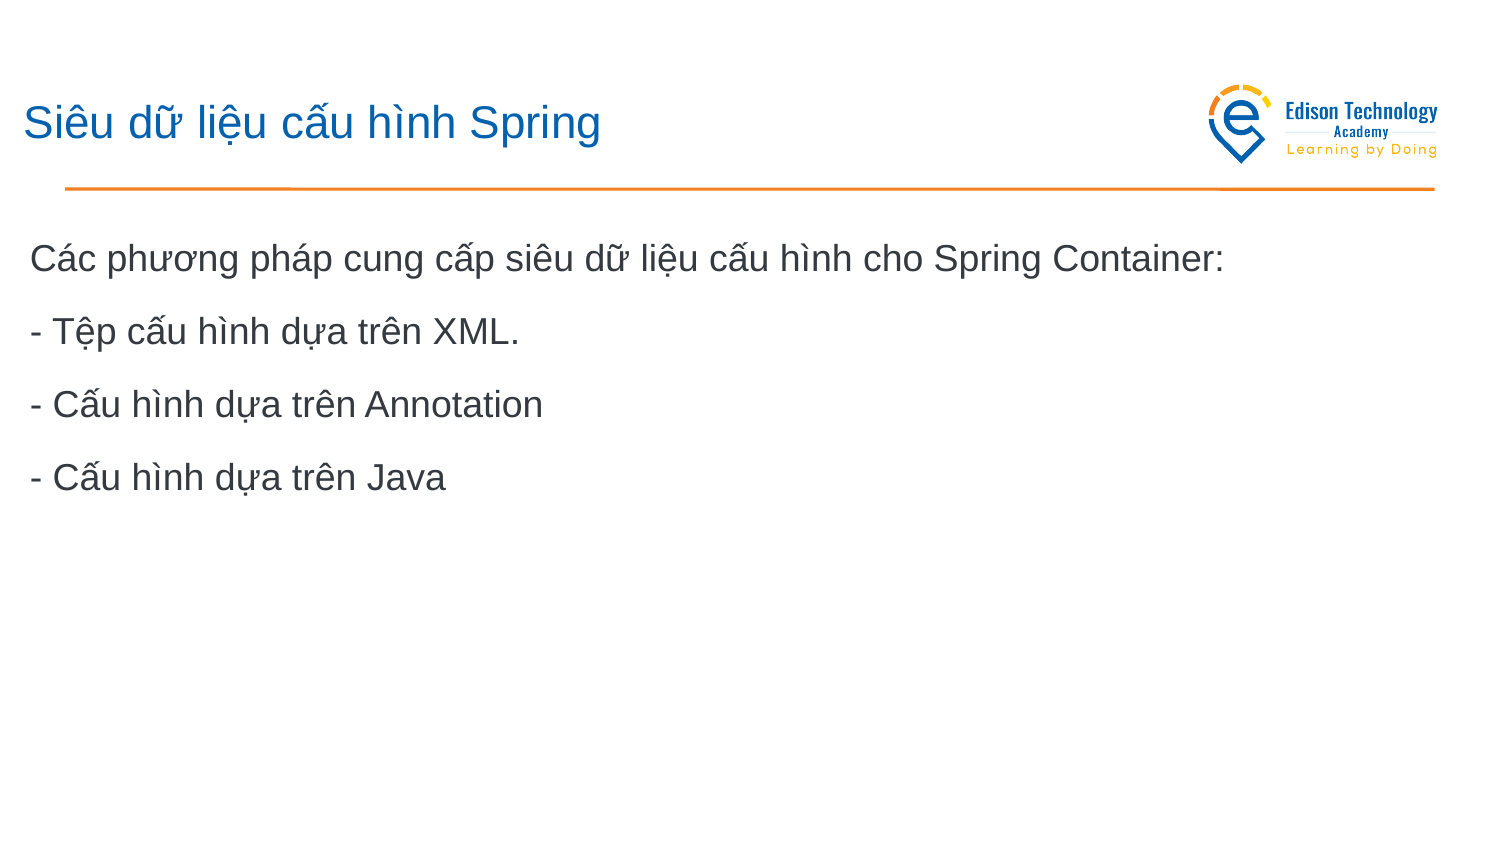

# Siêu dữ liệu cấu hình Spring
Các phương pháp cung cấp siêu dữ liệu cấu hình cho Spring Container:
- Tệp cấu hình dựa trên XML.
- Cấu hình dựa trên Annotation
- Cấu hình dựa trên Java